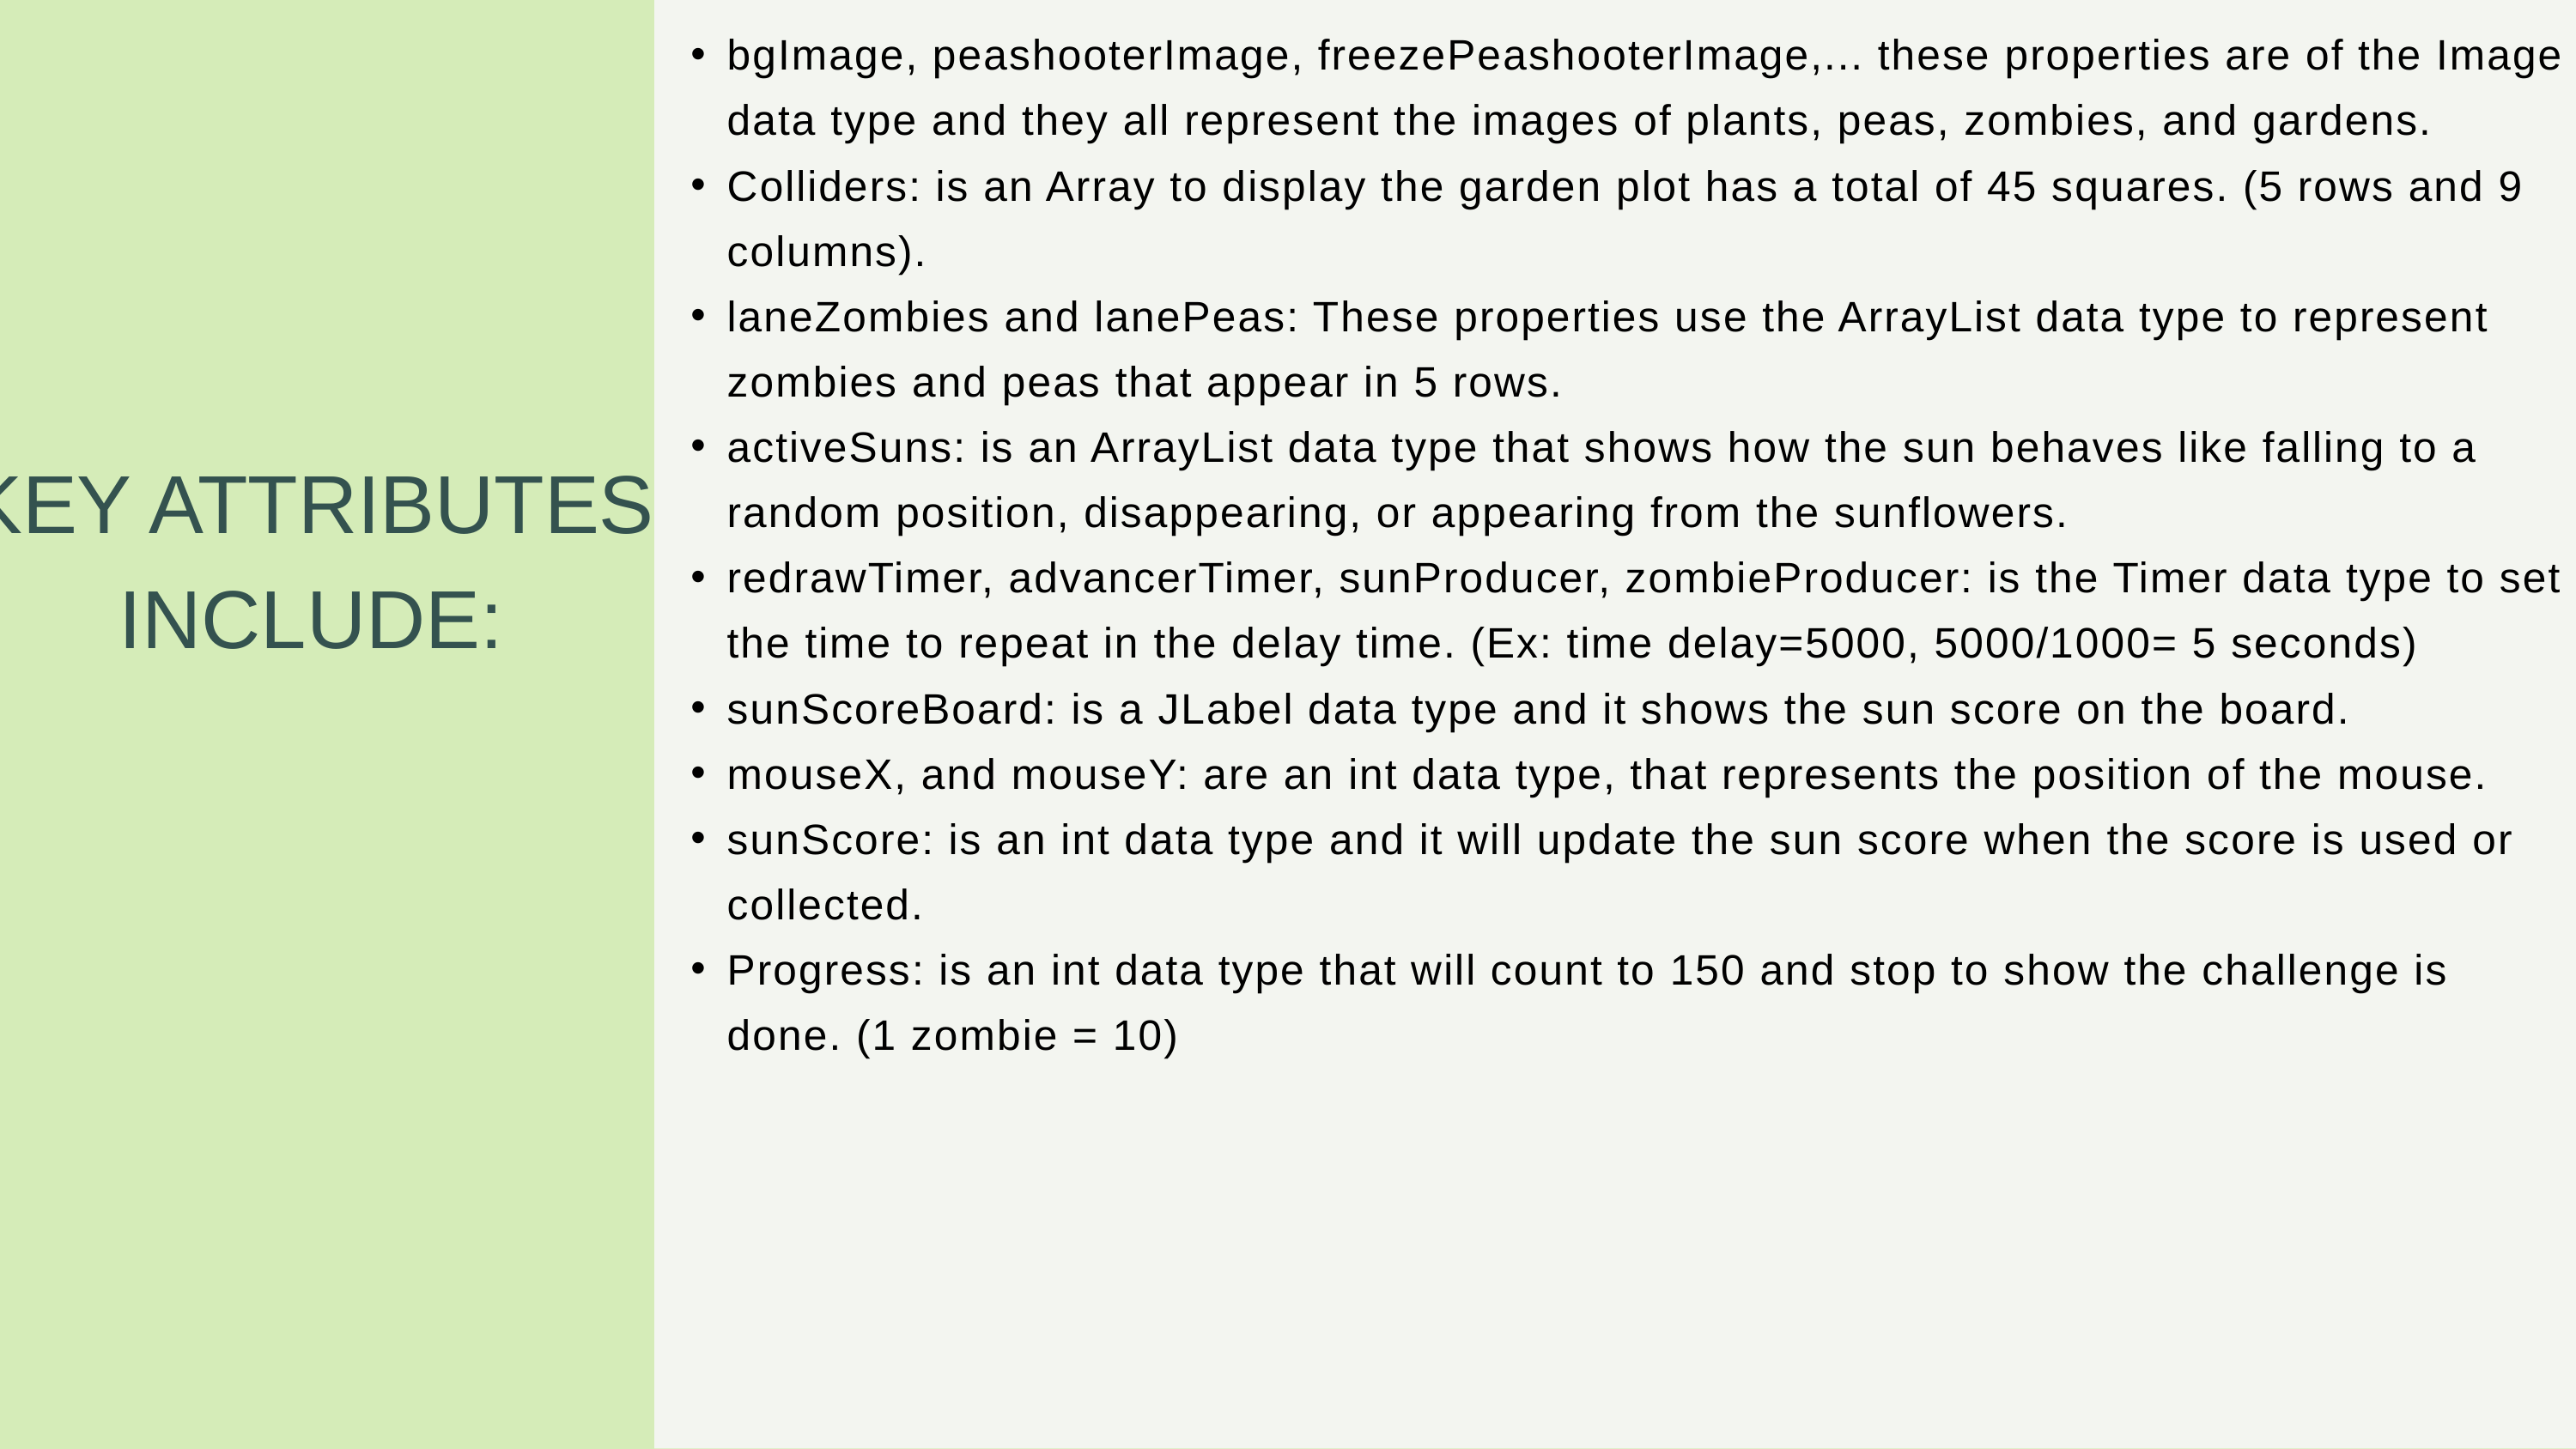

bgImage, peashooterImage, freezePeashooterImage,... these properties are of the Image data type and they all represent the images of plants, peas, zombies, and gardens.
Colliders: is an Array to display the garden plot has a total of 45 squares. (5 rows and 9 columns).
laneZombies and lanePeas: These properties use the ArrayList data type to represent zombies and peas that appear in 5 rows.
activeSuns: is an ArrayList data type that shows how the sun behaves like falling to a random position, disappearing, or appearing from the sunflowers.
redrawTimer, advancerTimer, sunProducer, zombieProducer: is the Timer data type to set the time to repeat in the delay time. (Ex: time delay=5000, 5000/1000= 5 seconds)
sunScoreBoard: is a JLabel data type and it shows the sun score on the board.
mouseX, and mouseY: are an int data type, that represents the position of the mouse.
sunScore: is an int data type and it will update the sun score when the score is used or collected.
Progress: is an int data type that will count to 150 and stop to show the challenge is done. (1 zombie = 10)

KEY ATTRIBUTES INCLUDE: